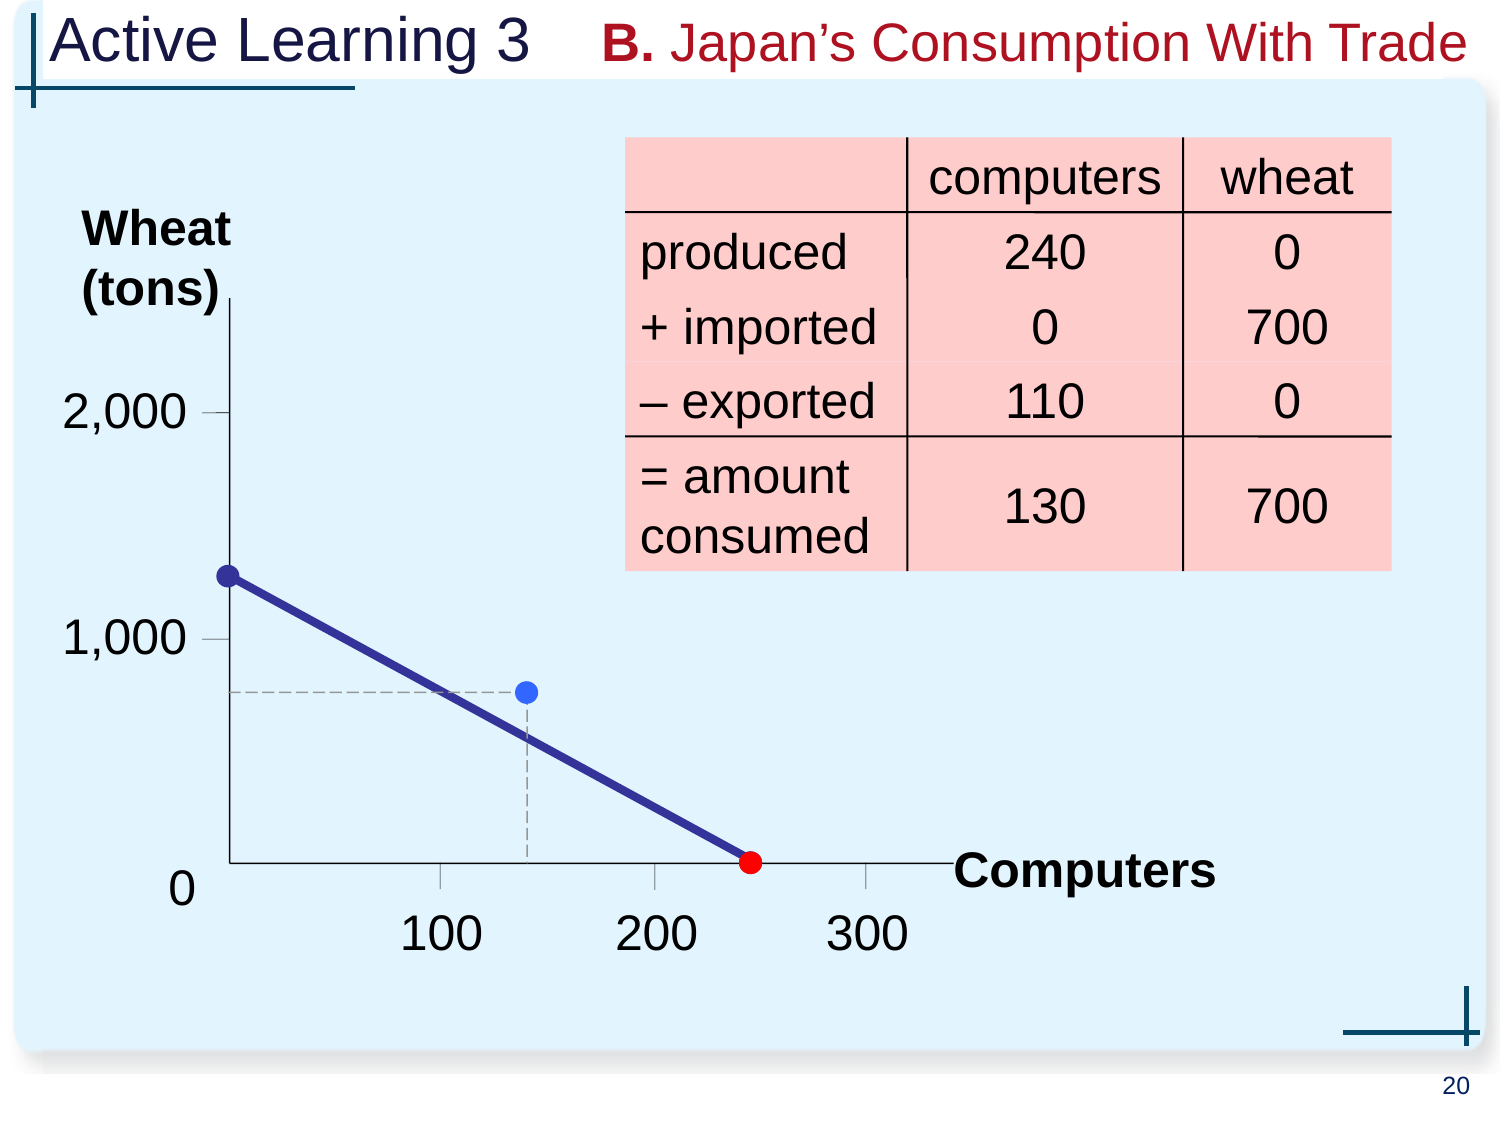

# Active Learning 3    B. Japan’s Consumption With Trade

computers

wheat

Wheat (tons)

2,000

1,000

0

100

300

200
Computers
produced
240
0

+ imported
0
700

– exported
110
0

= amount consumed
130
700

20